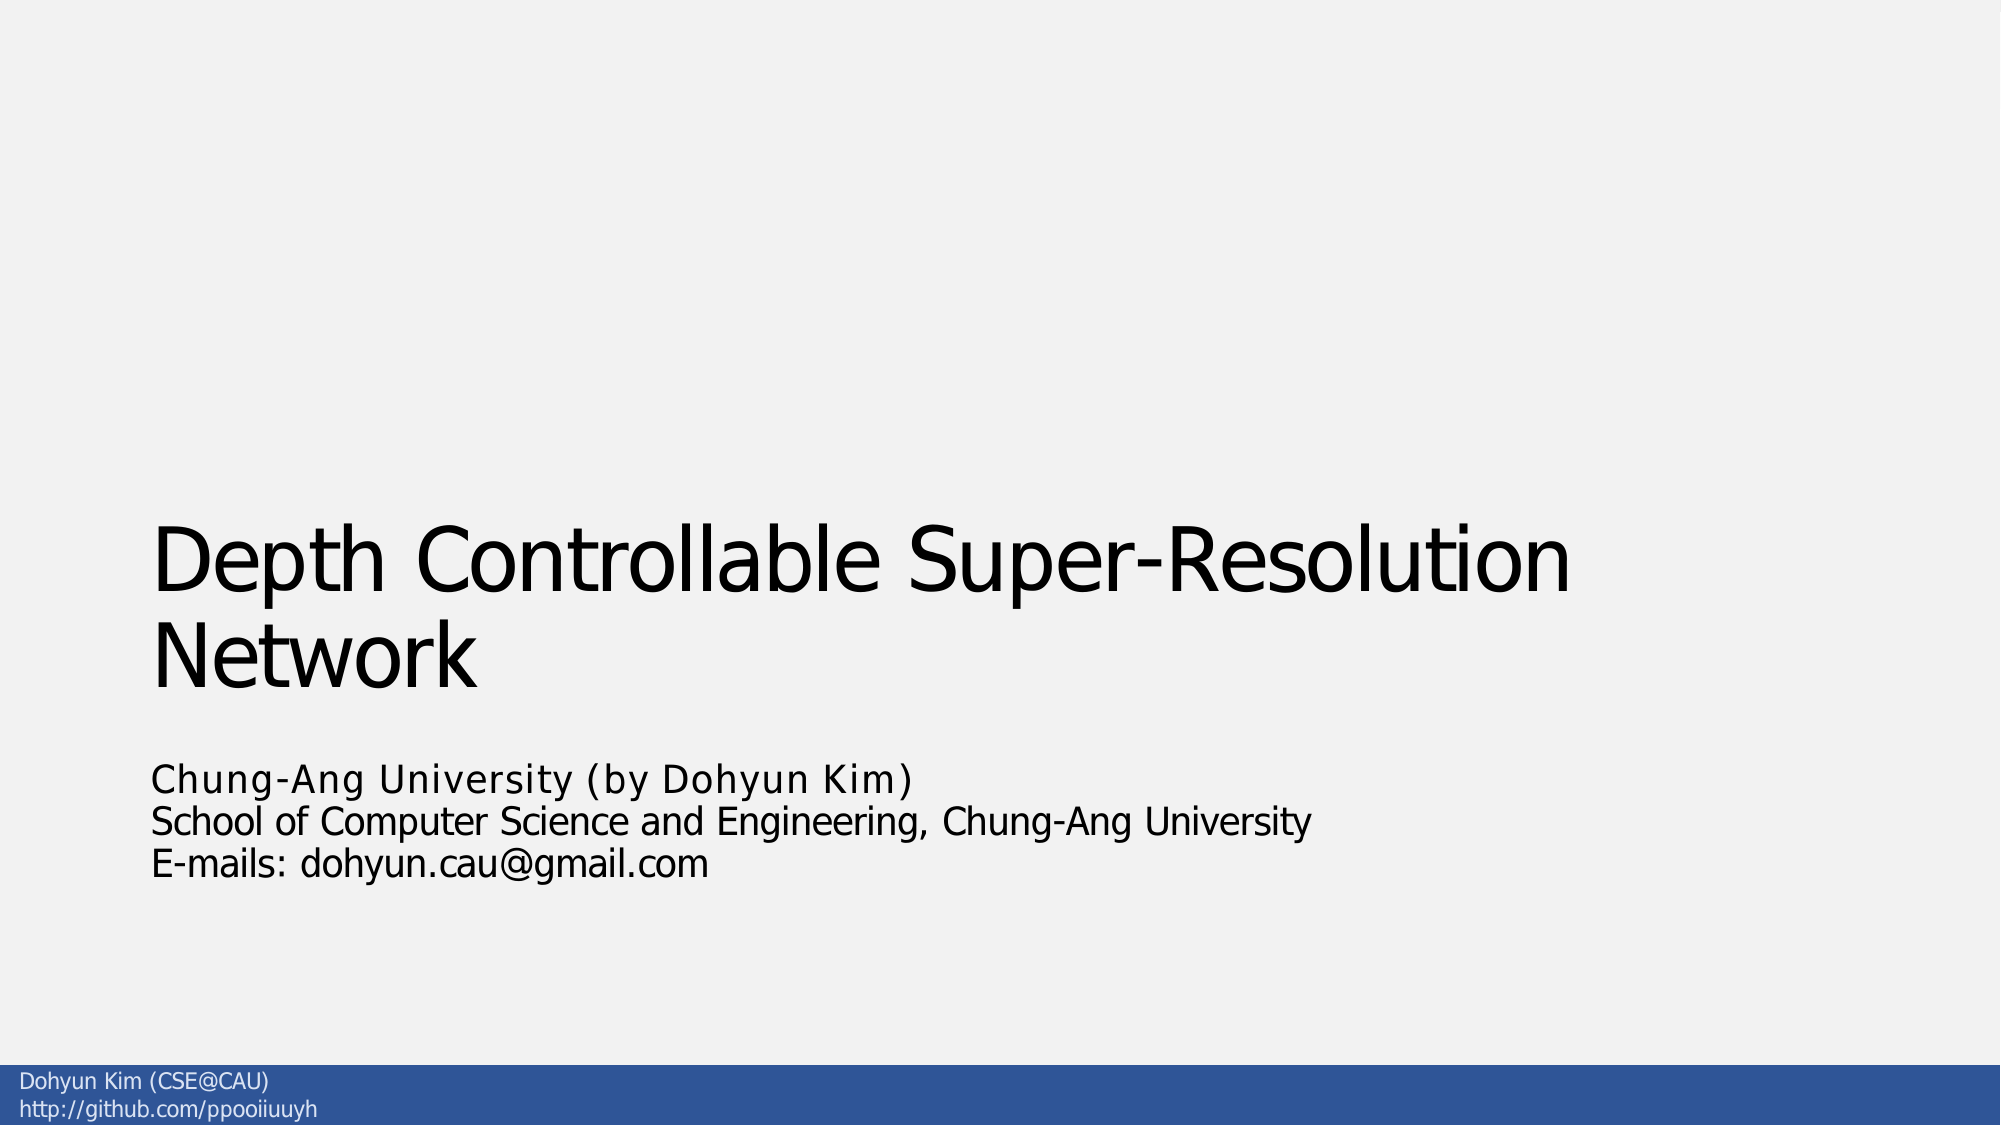

# Depth Controllable Super-Resolution Network
Chung-Ang University (by Dohyun Kim)
School of Computer Science and Engineering, Chung-Ang University
E-mails: dohyun.cau@gmail.com